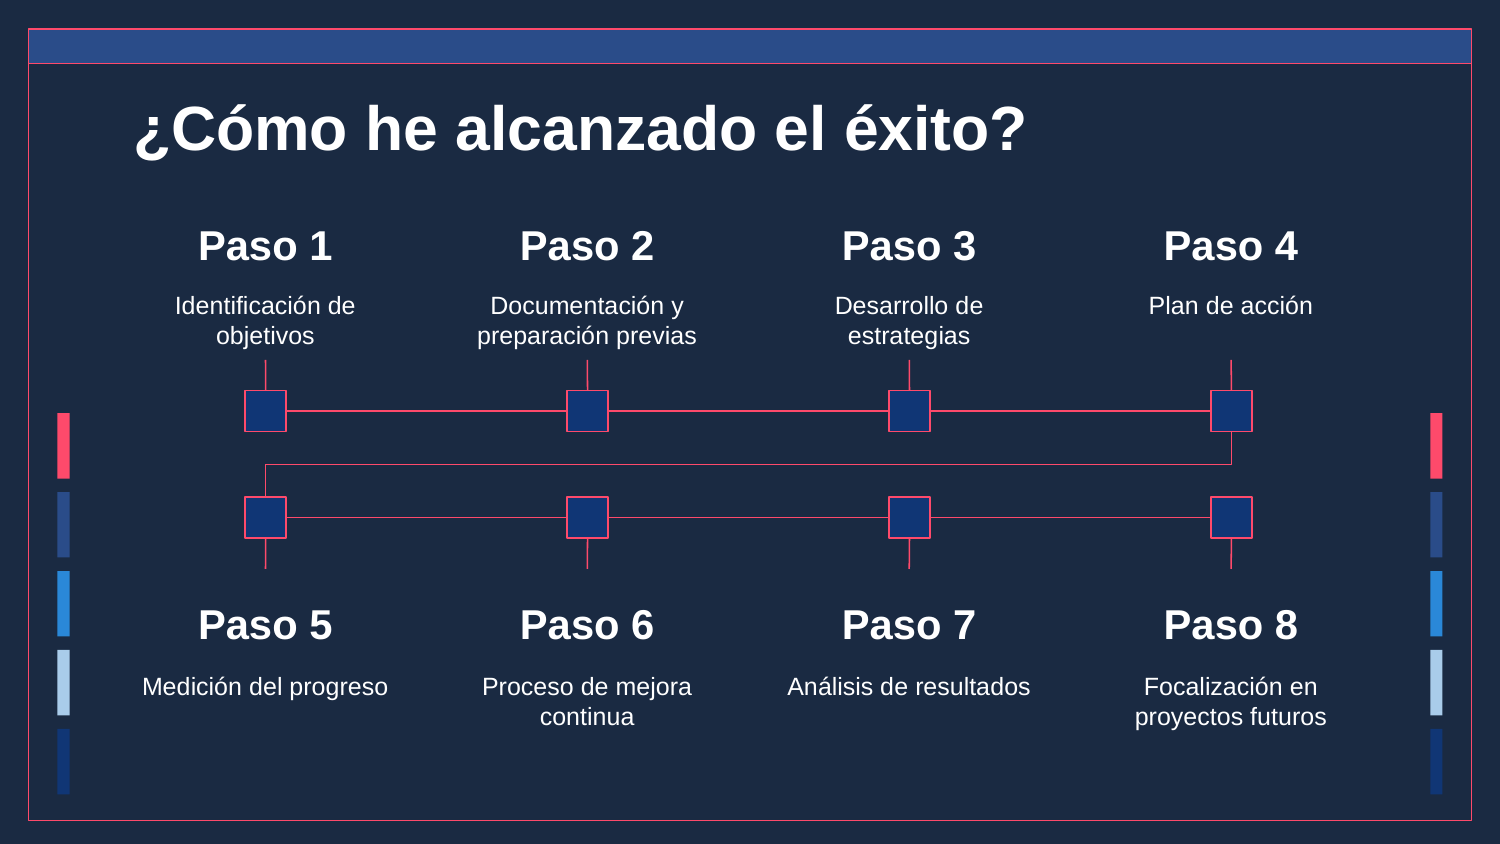

# ¿Cómo he alcanzado el éxito?
Paso 1
Paso 2
Paso 3
Paso 4
Identificación de objetivos
Desarrollo de estrategias
Plan de acción
Documentación y preparación previas

Paso 5
Paso 6
Paso 7
Paso 8
Medición del progreso
Análisis de resultados
Focalización en proyectos futuros
Proceso de mejora continua